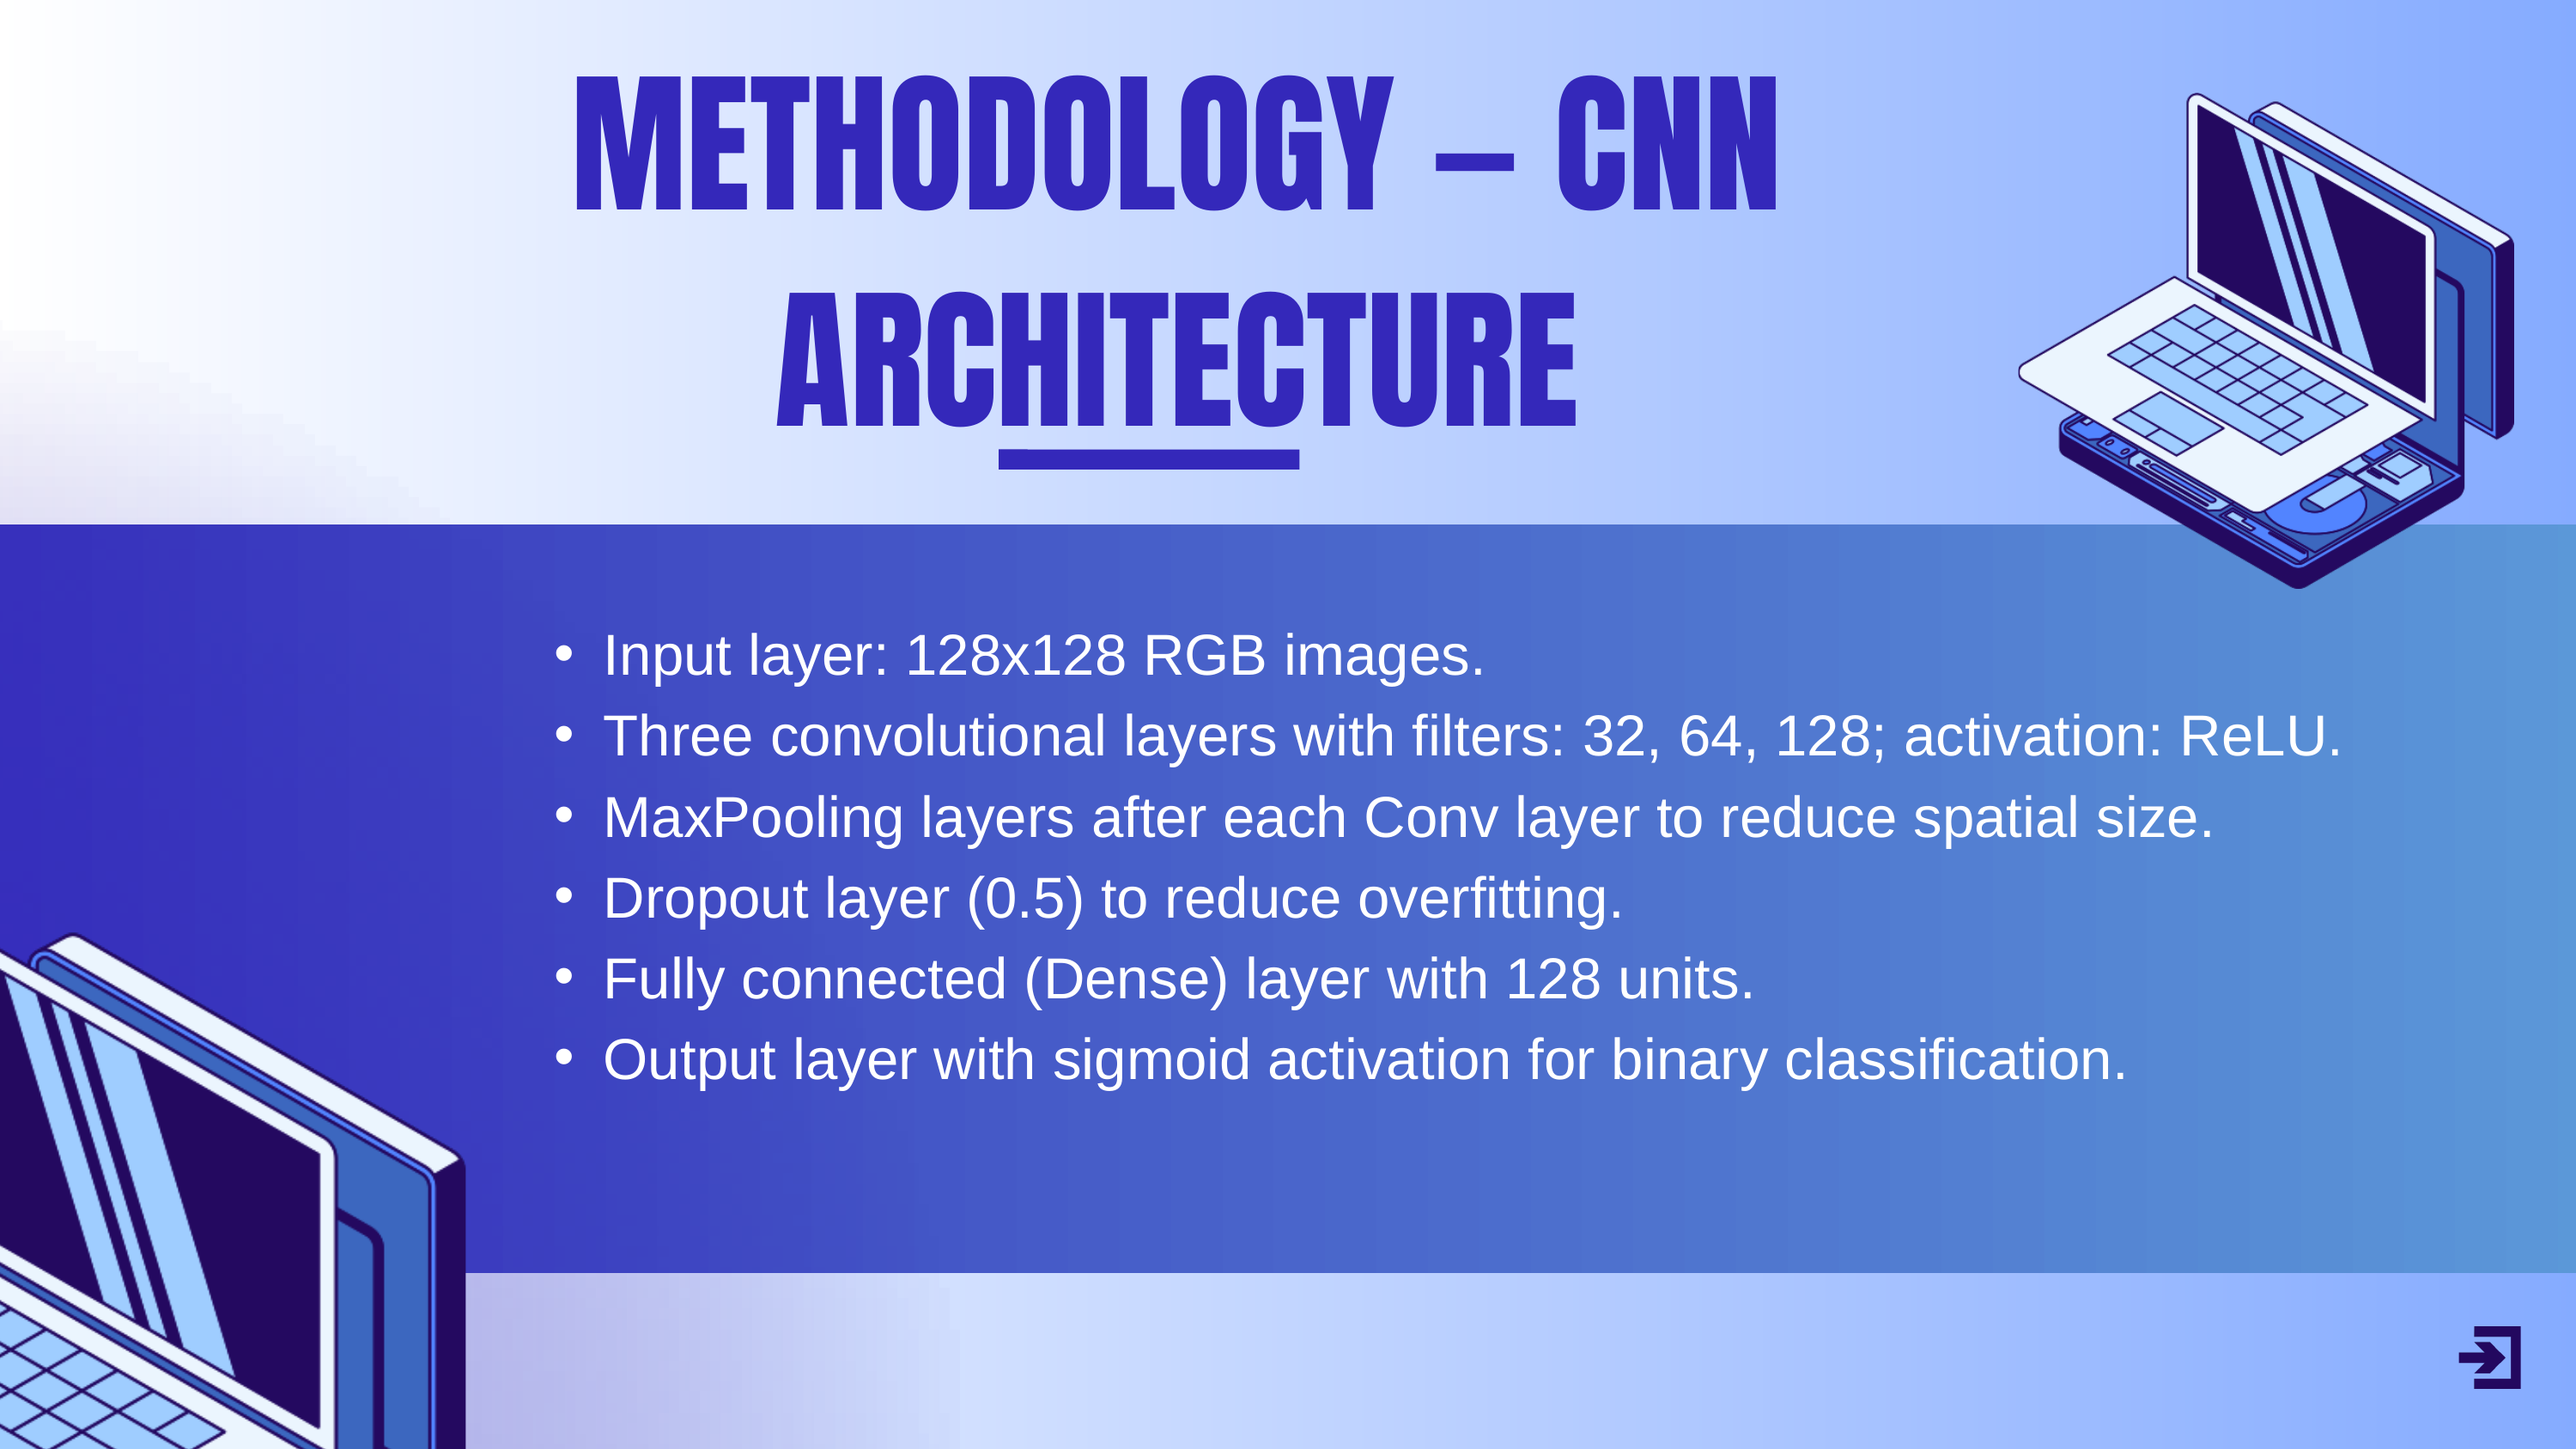

METHODOLOGY — CNN ARCHITECTURE

Input layer: 128x128 RGB images.
Three convolutional layers with filters: 32, 64, 128; activation: ReLU.
MaxPooling layers after each Conv layer to reduce spatial size.
Dropout layer (0.5) to reduce overfitting.
Fully connected (Dense) layer with 128 units.
Output layer with sigmoid activation for binary classification.